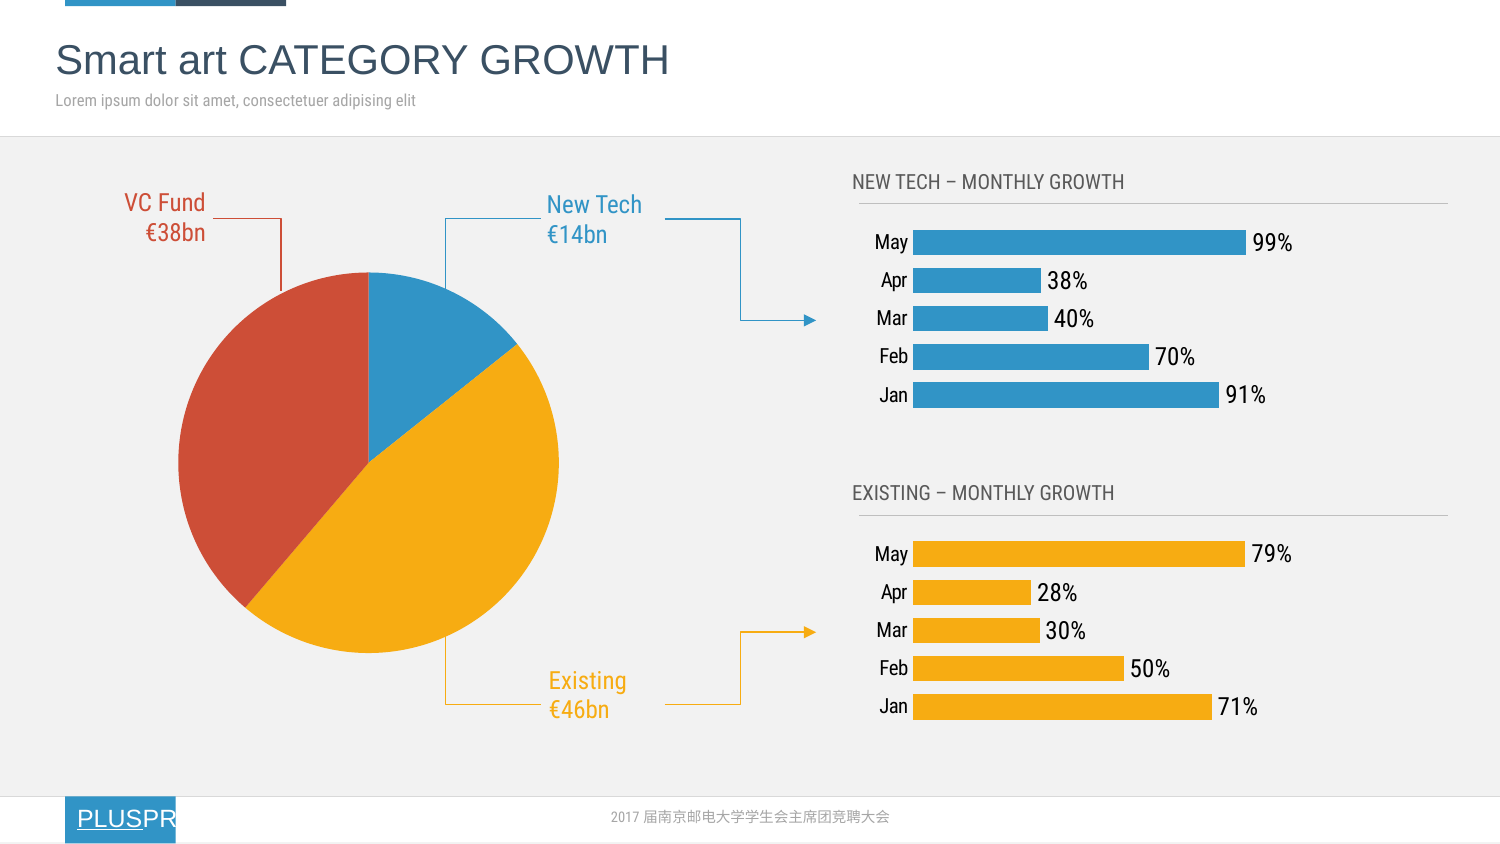

# Smart art CATEGORY GROWTH
Lorem ipsum dolor sit amet, consectetuer adipising elit
NEW TECH – MONTHLY GROWTH

### Chart

| Category | Series 1 |
|---|---|
| May | 0.99 |
| Apr | 0.38 |
| Mar | 0.4 |
| Feb | 0.7 |
| Jan | 0.91 |
VC Fund
€38bn
New Tech
€14bn

### Chart

| Category | Series 1 |
|---|---|
| New Tech | 14.0 |
| Existing | 46.0 |
| VC Fund | 38.0 |

Existing
€46bn
EXISTING – MONTHLY GROWTH

### Chart

| Category | Series 1 |
|---|---|
| May | 0.79 |
| Apr | 0.28 |
| Mar | 0.3 |
| Feb | 0.5 |
| Jan | 0.71 |